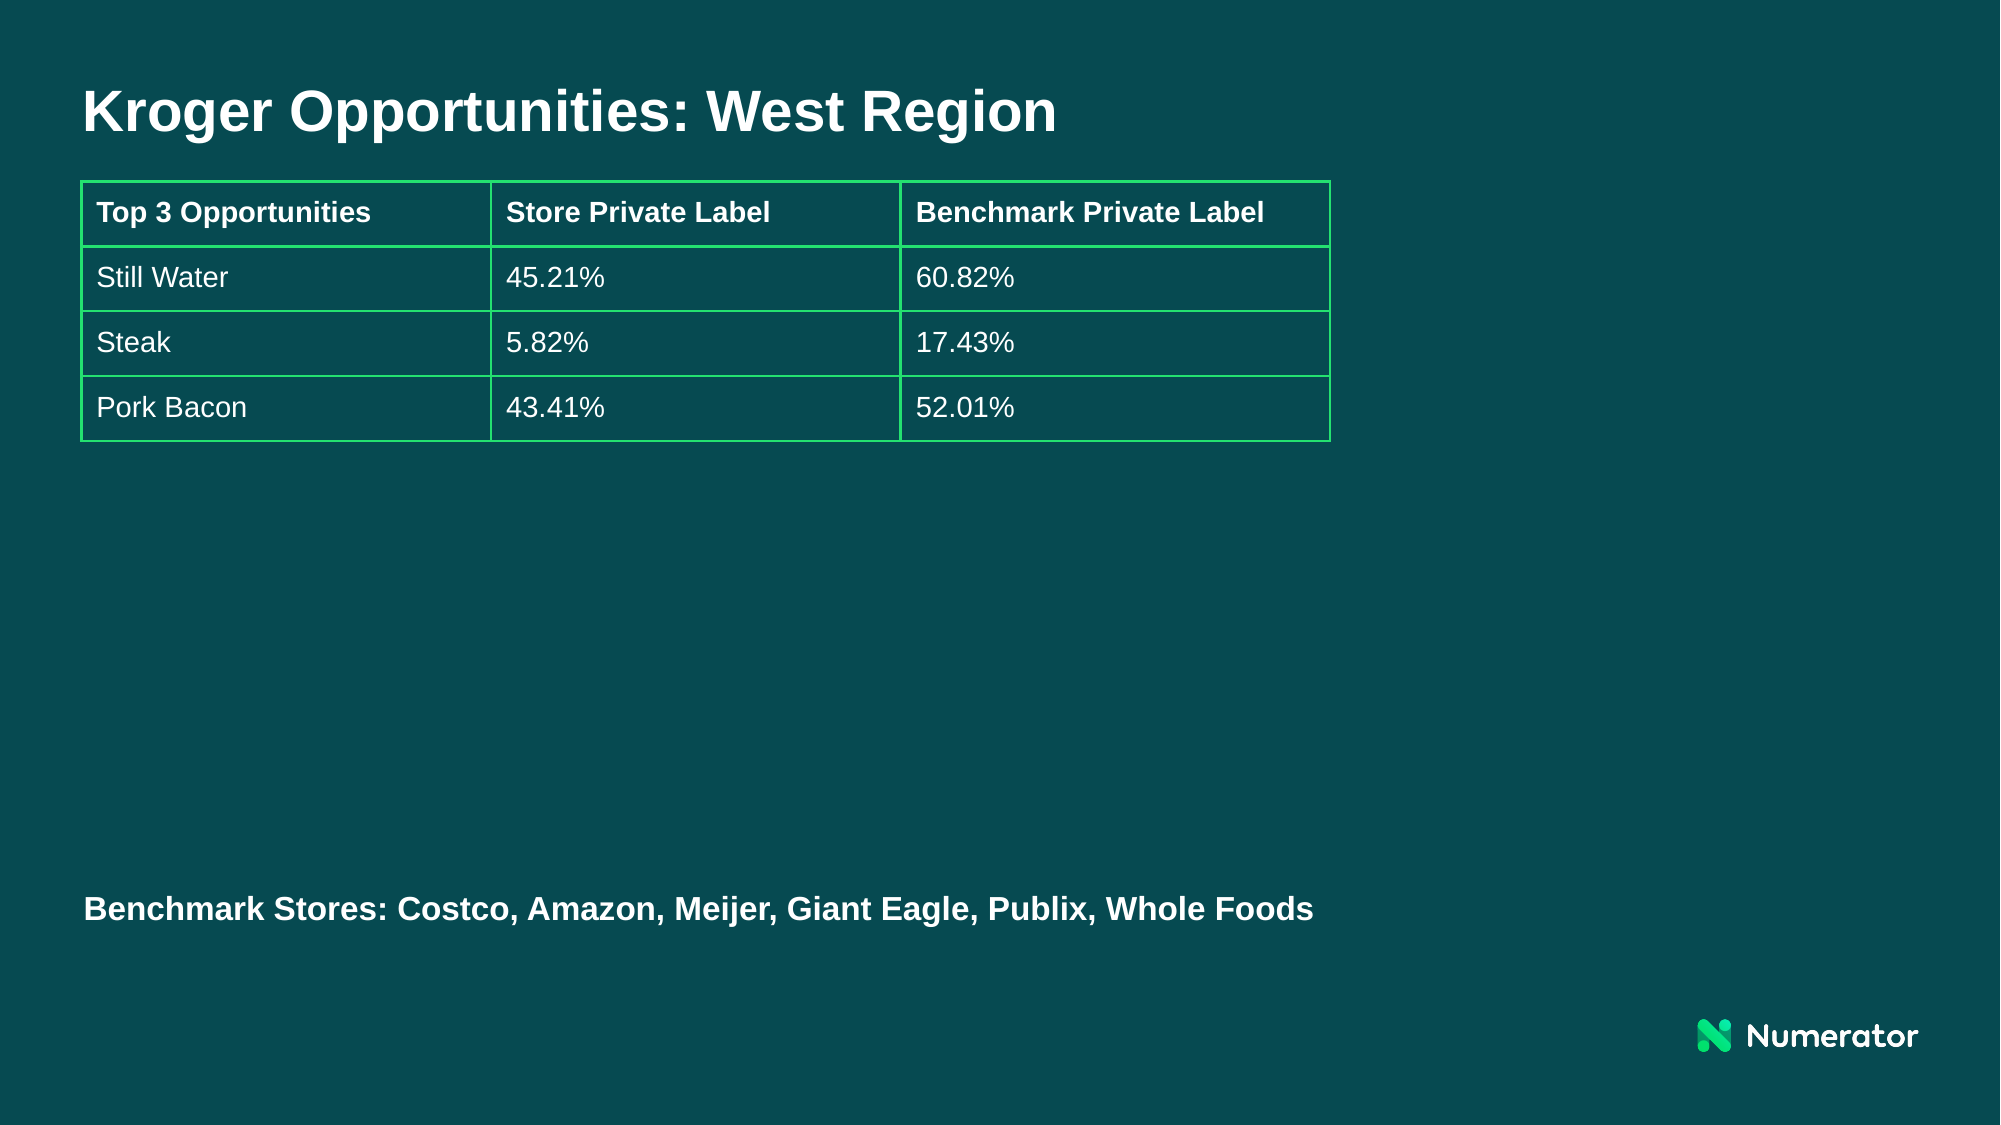

Kroger Opportunities: West Region
| Top 3 Opportunities | Store Private Label | Benchmark Private Label |
| --- | --- | --- |
| Still Water | 45.21% | 60.82% |
| Steak | 5.82% | 17.43% |
| Pork Bacon | 43.41% | 52.01% |

Benchmark Stores: Costco, Amazon, Meijer, Giant Eagle, Publix, Whole Foods